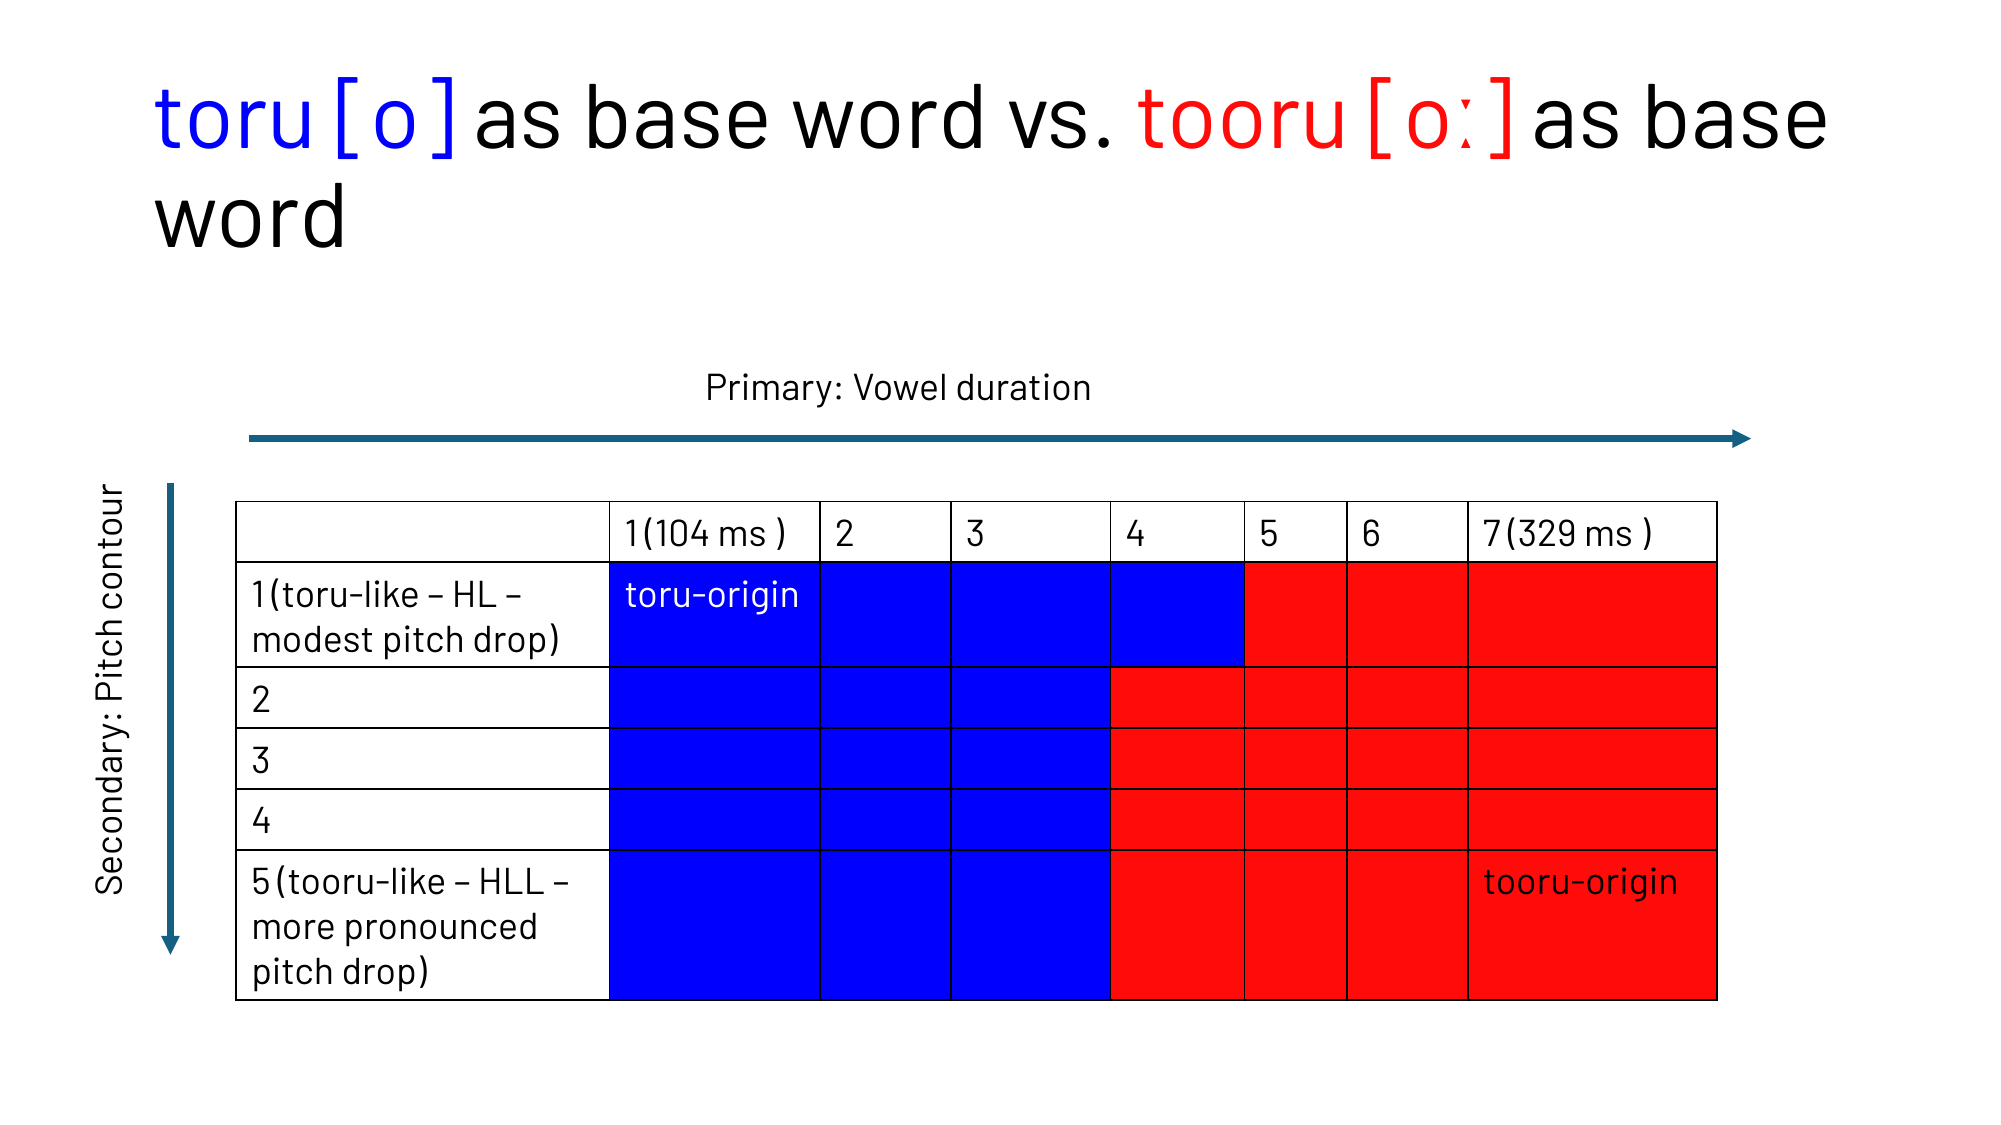

# toru [o] as base word vs. tooru [oː] as base word
Primary: Vowel duration
|  | 1 (104 ms ) | 2 | 3 | 4 | 5 | 6 | 7 (329 ms ) |
| --- | --- | --- | --- | --- | --- | --- | --- |
| 1 (toru-like – HL – modest pitch drop) | toru-origin |  |  |  |  |  |  |
| 2 |  |  |  |  |  |  |  |
| 3 |  |  |  |  |  |  |  |
| 4 |  |  |  |  |  |  |  |
| 5 (tooru-like – HLL – more pronounced pitch drop) |  |  |  |  |  |  | tooru-origin |
Secondary: Pitch contour